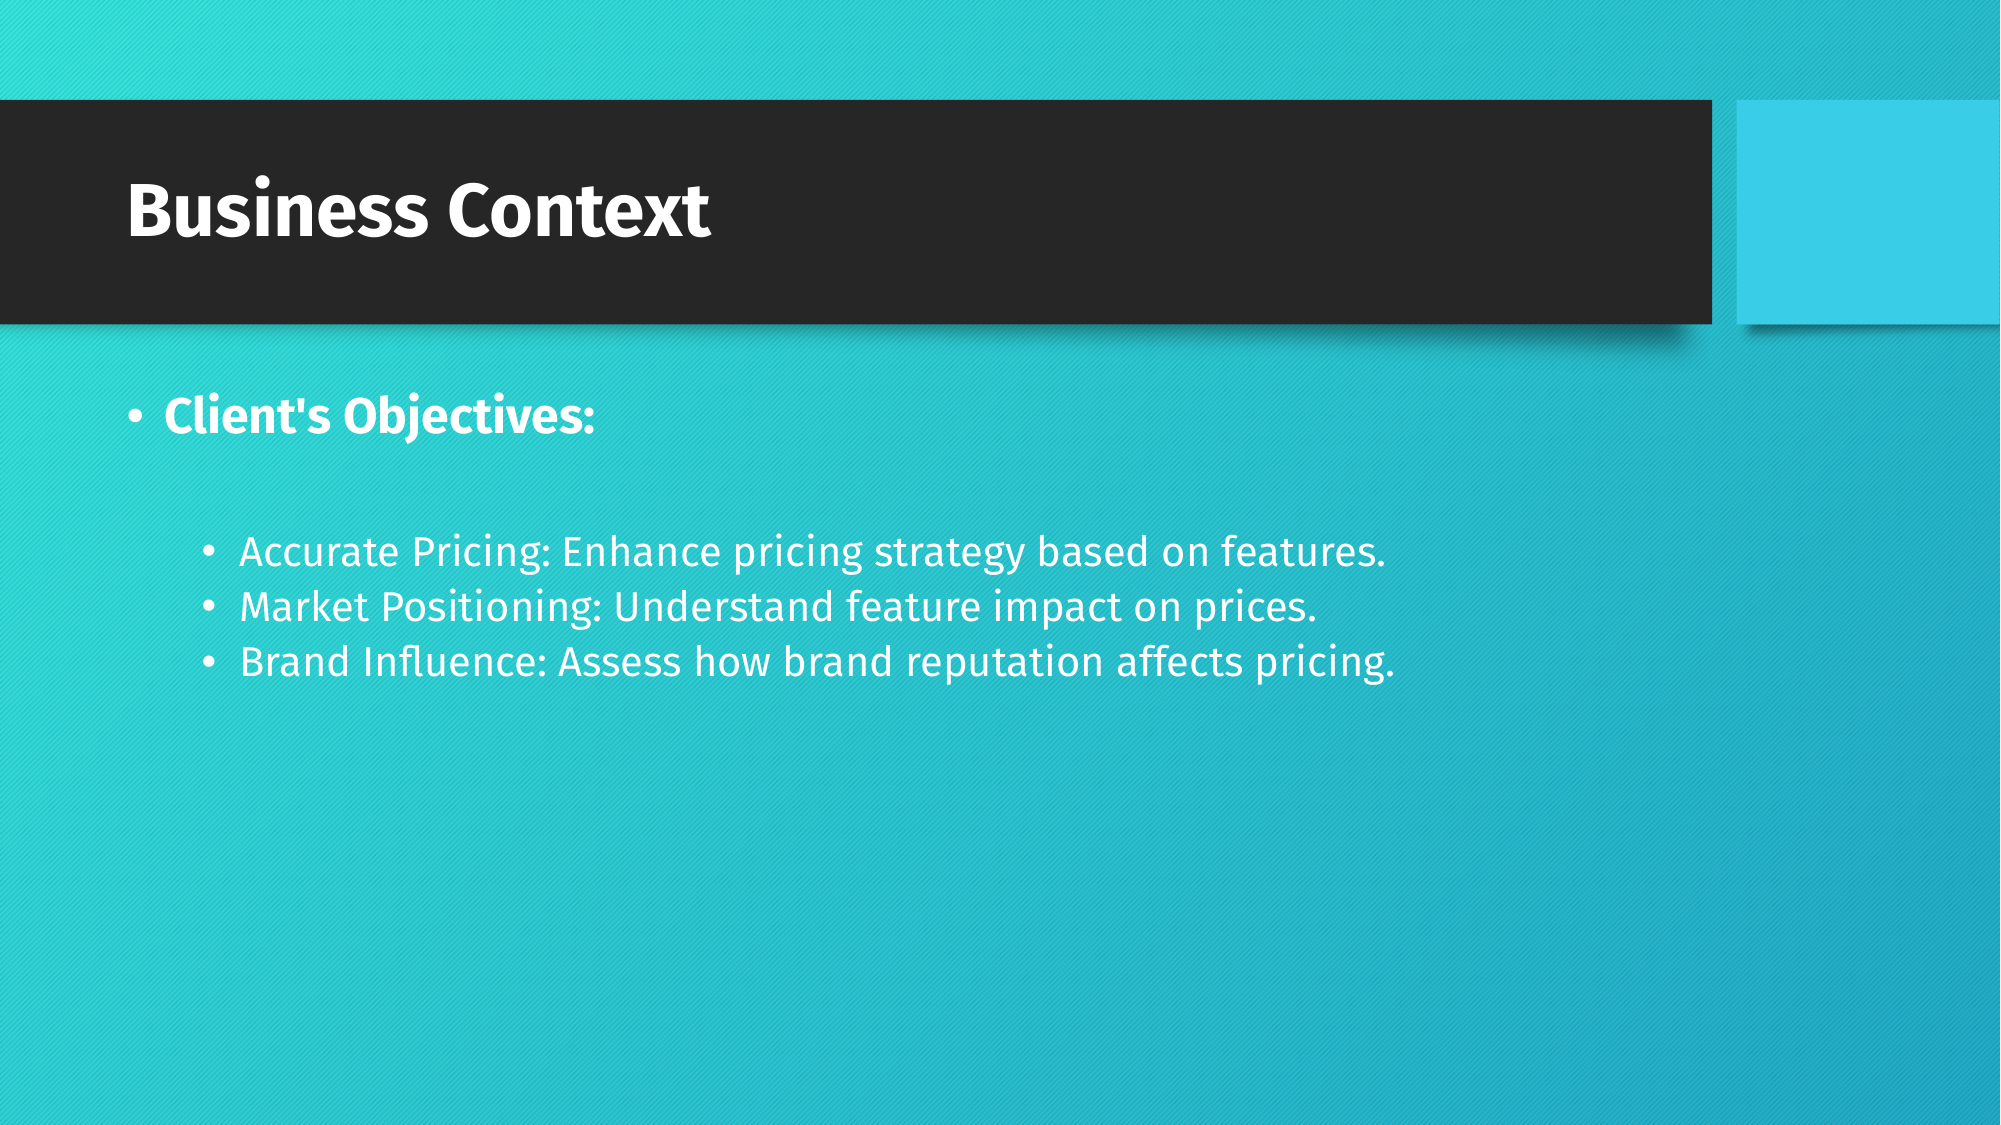

# Business Context
Client's Objectives:

Accurate Pricing: Enhance pricing strategy based on features.
Market Positioning: Understand feature impact on prices.
Brand Influence: Assess how brand reputation affects pricing.